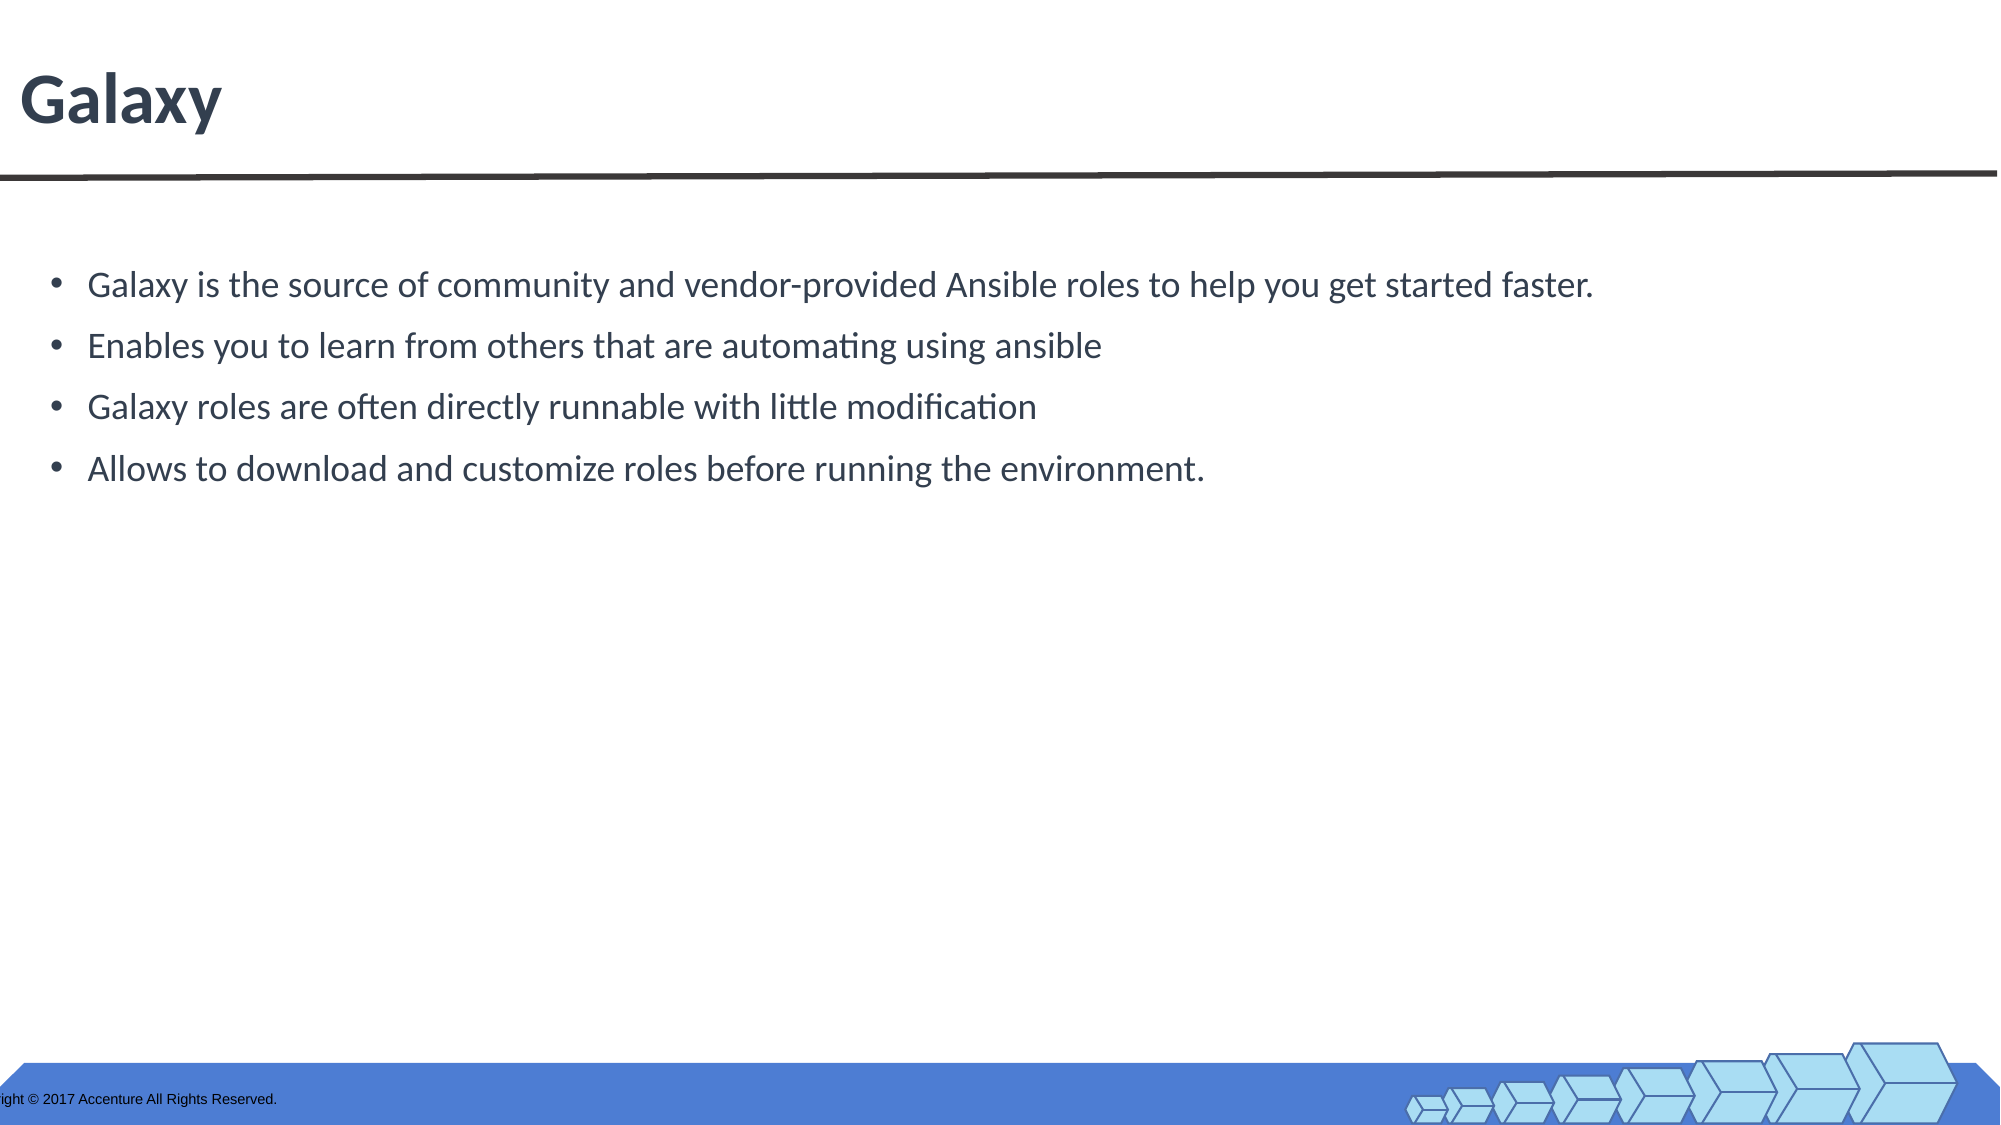

# Galaxy

Galaxy is the source of community and vendor-provided Ansible roles to help you get started faster.
Enables you to learn from others that are automating using ansible
Galaxy roles are often directly runnable with little modification
Allows to download and customize roles before running the environment.